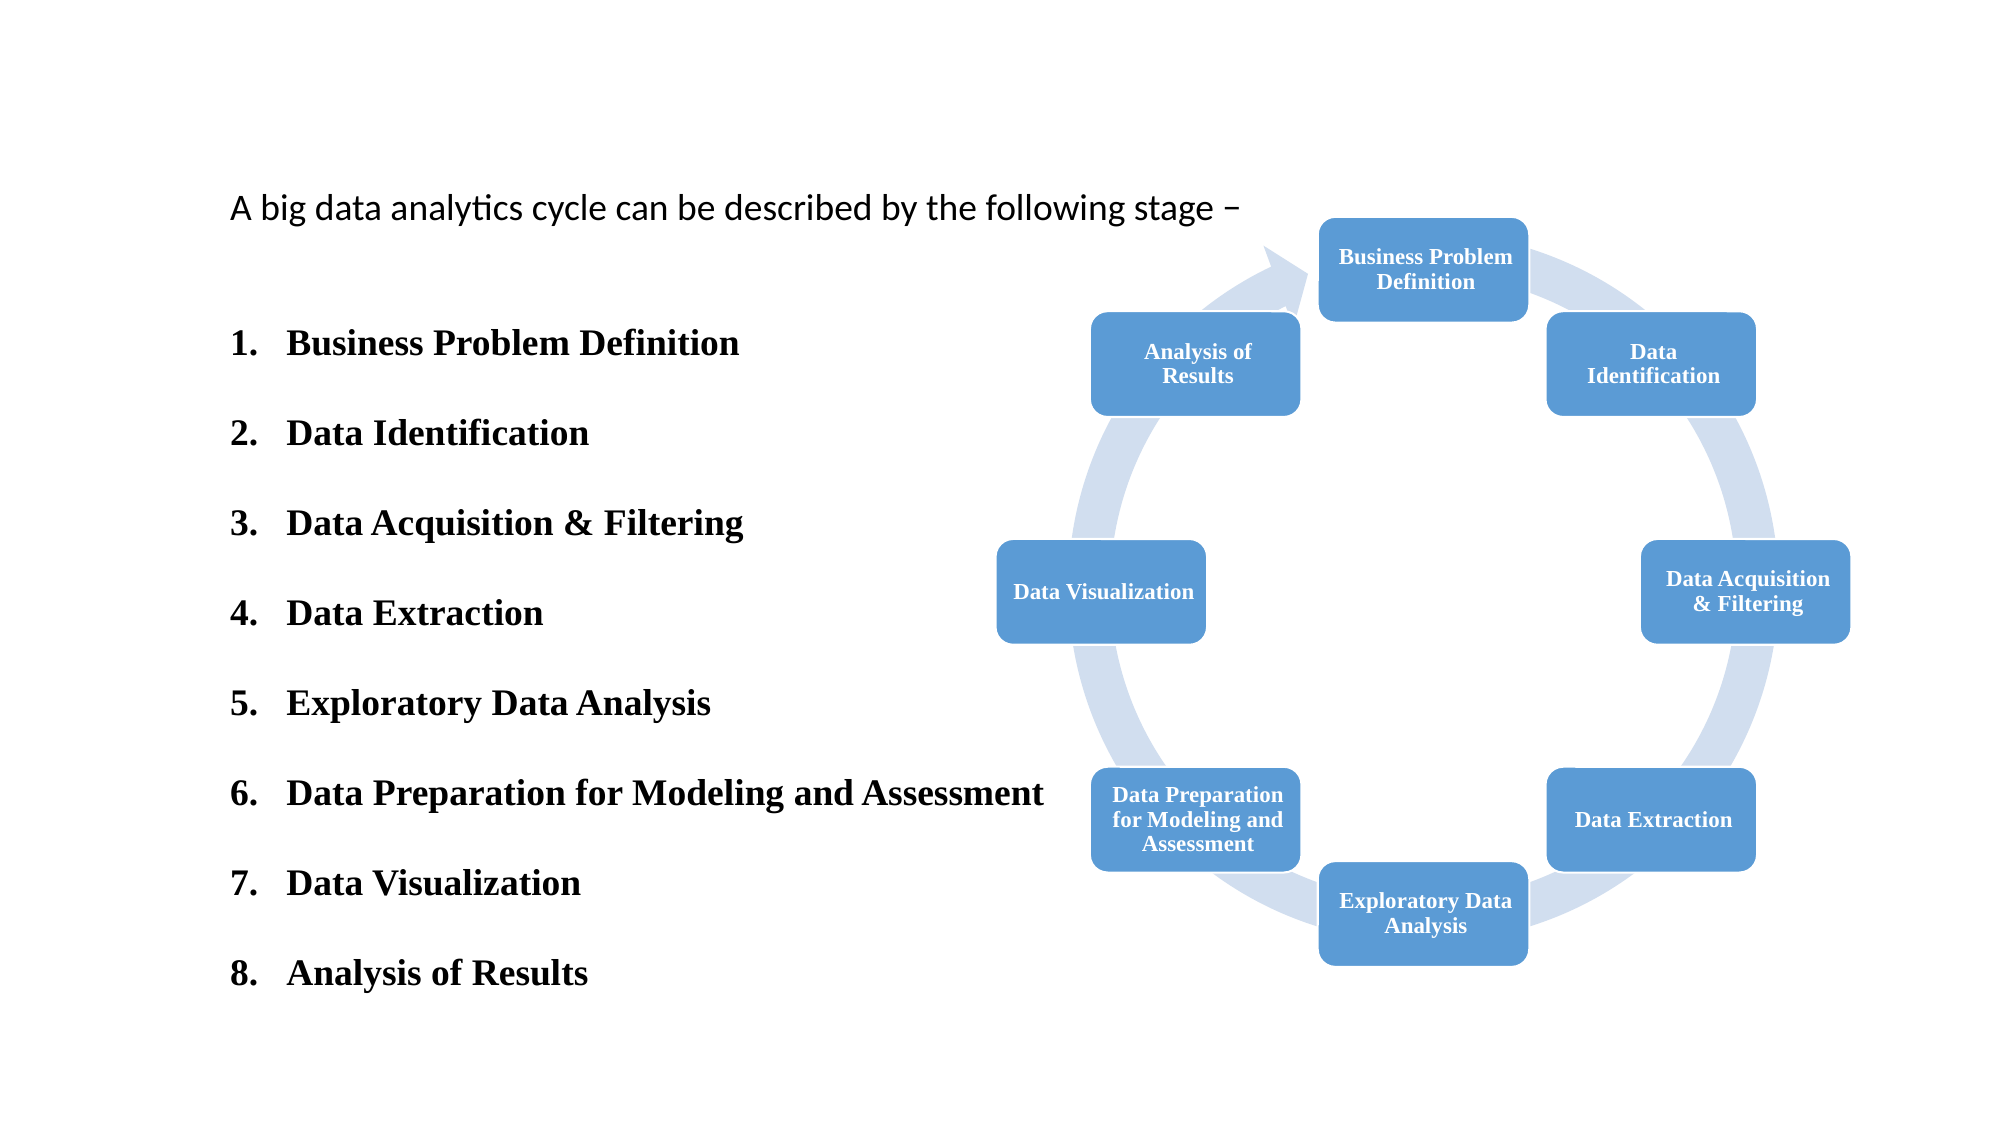

A big data analytics cycle can be described by the following stage −

Business Problem Definition
Data Identification
Data Acquisition & Filtering
Data Extraction
Exploratory Data Analysis
Data Preparation for Modeling and Assessment
Data Visualization
Analysis of Results
Business Problem Definition
Data Identification
Data Acquisition & Filtering
Data Extraction
Exploratory Data Analysis
Data Preparation for Modeling and Assessment
Data Visualization
Analysis of Results